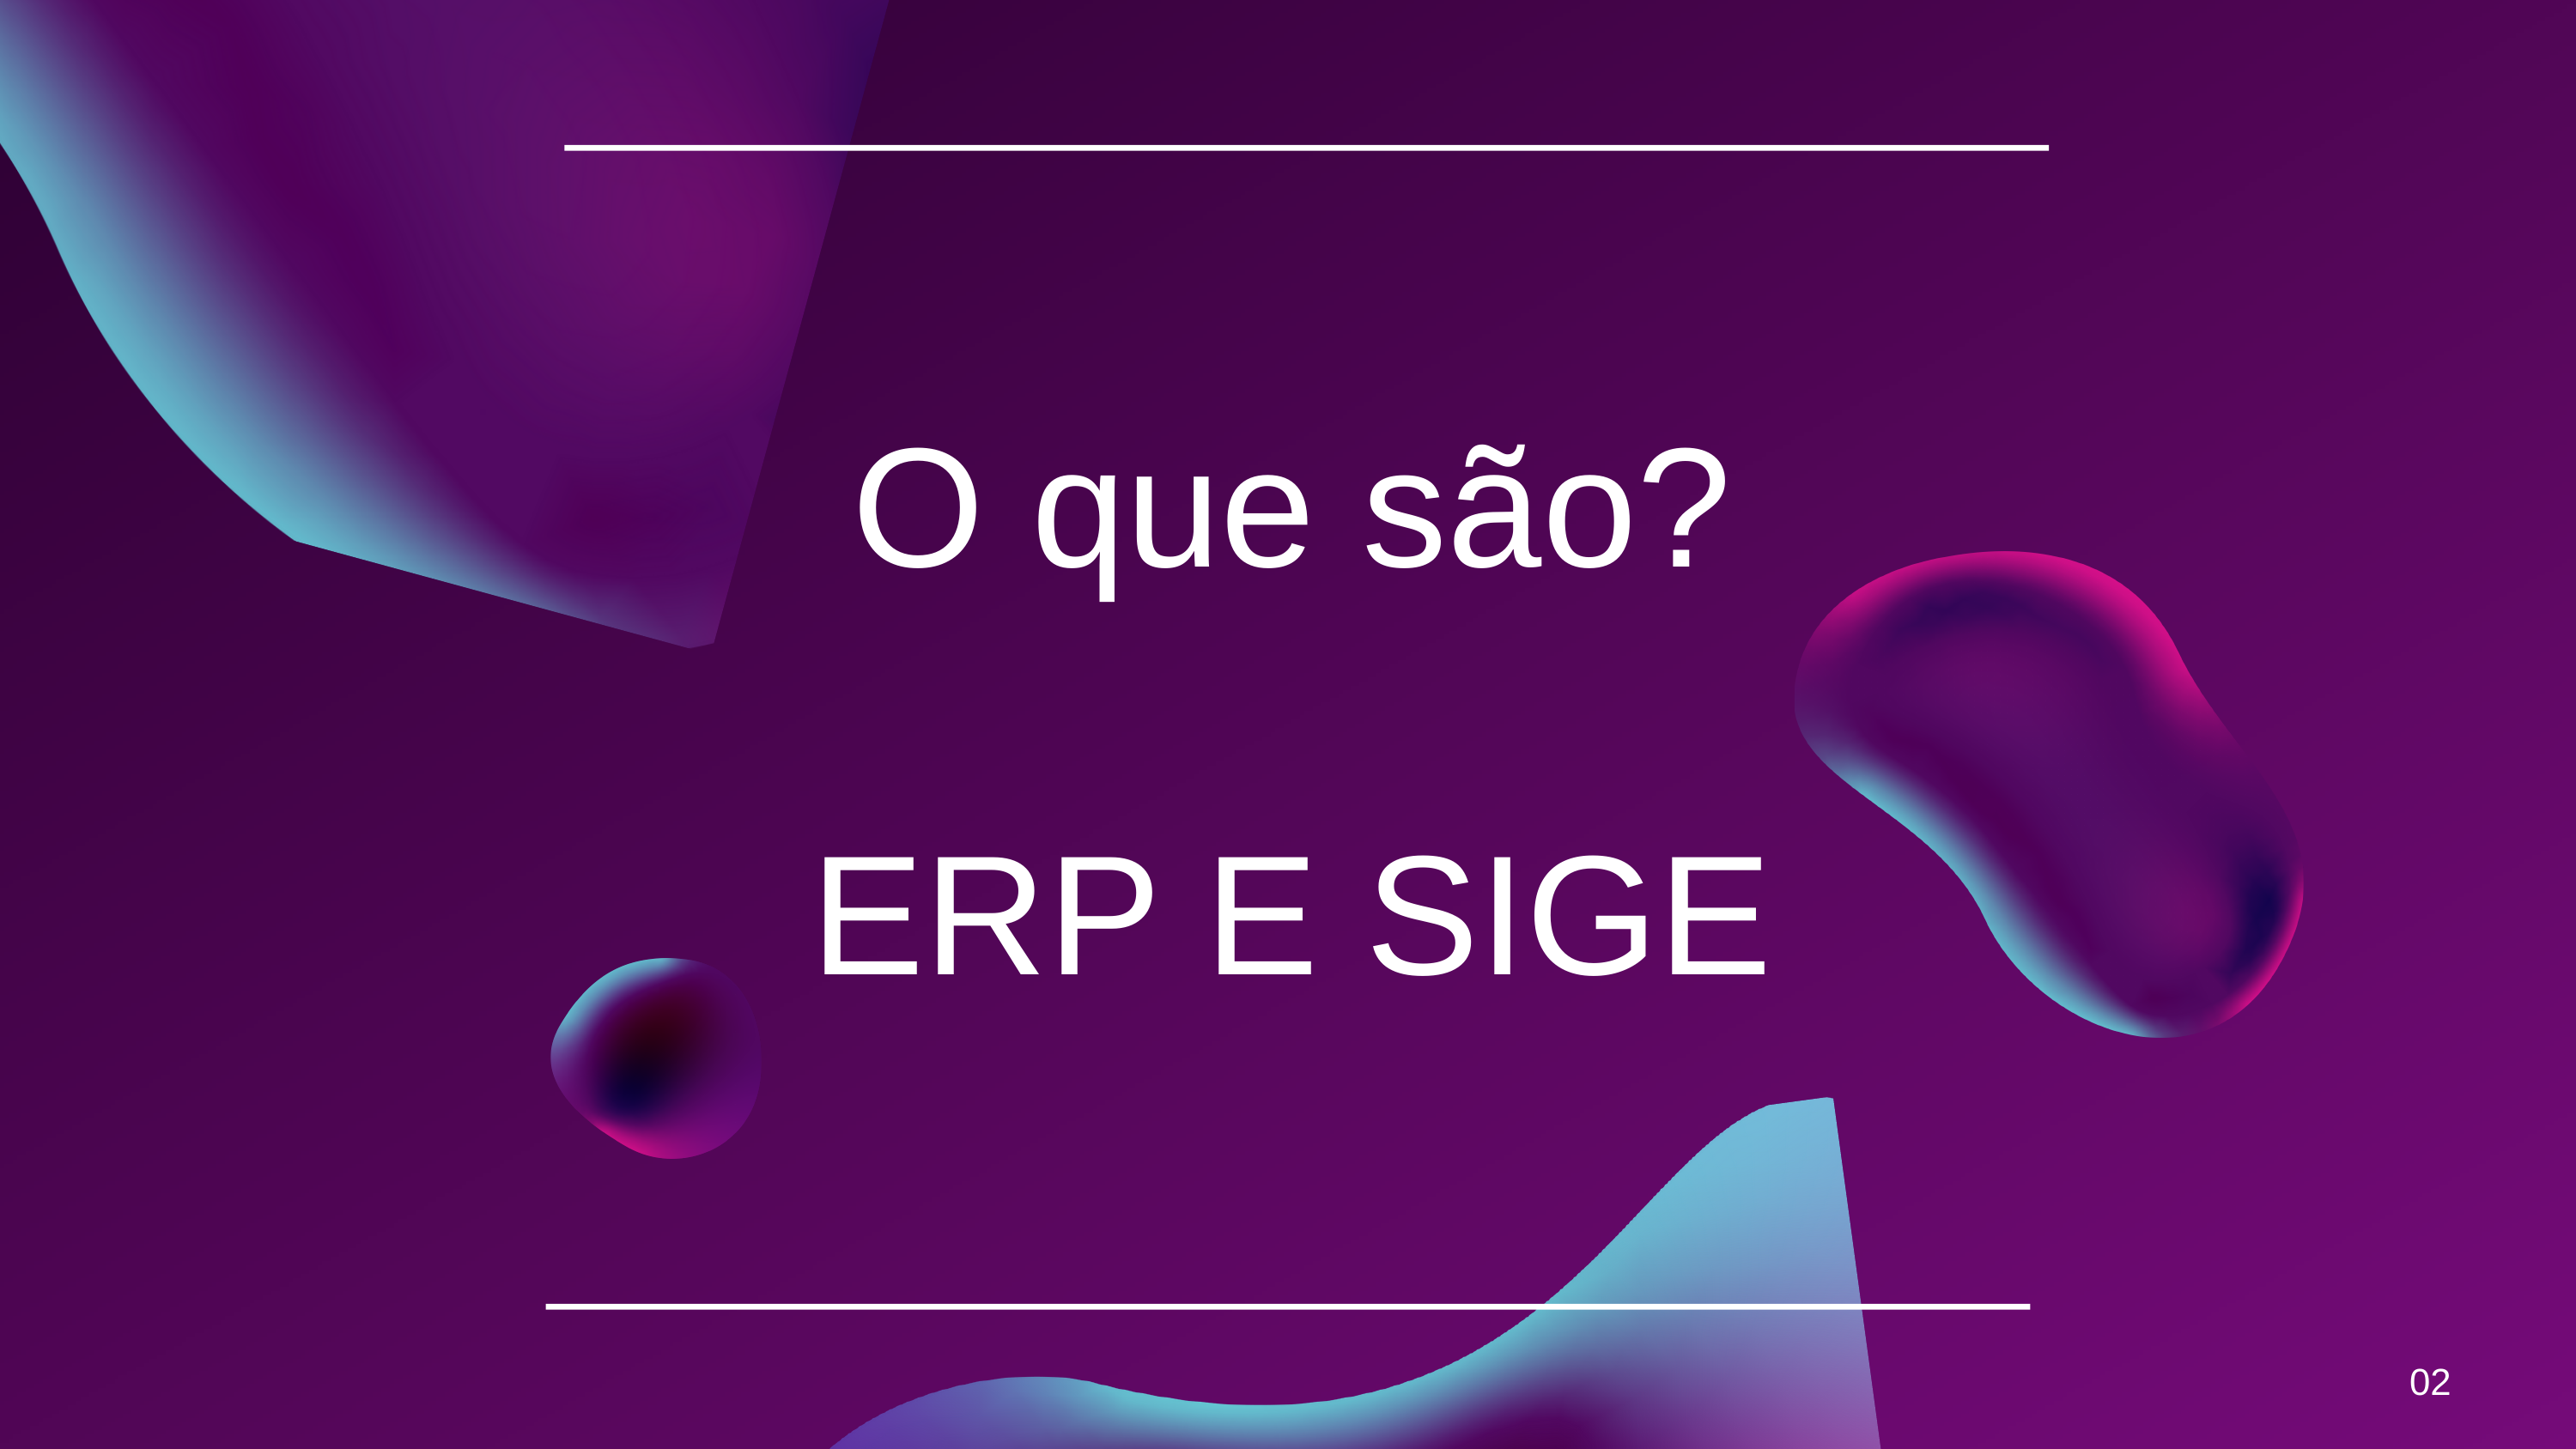

O que são?

ERP E SIGE

02